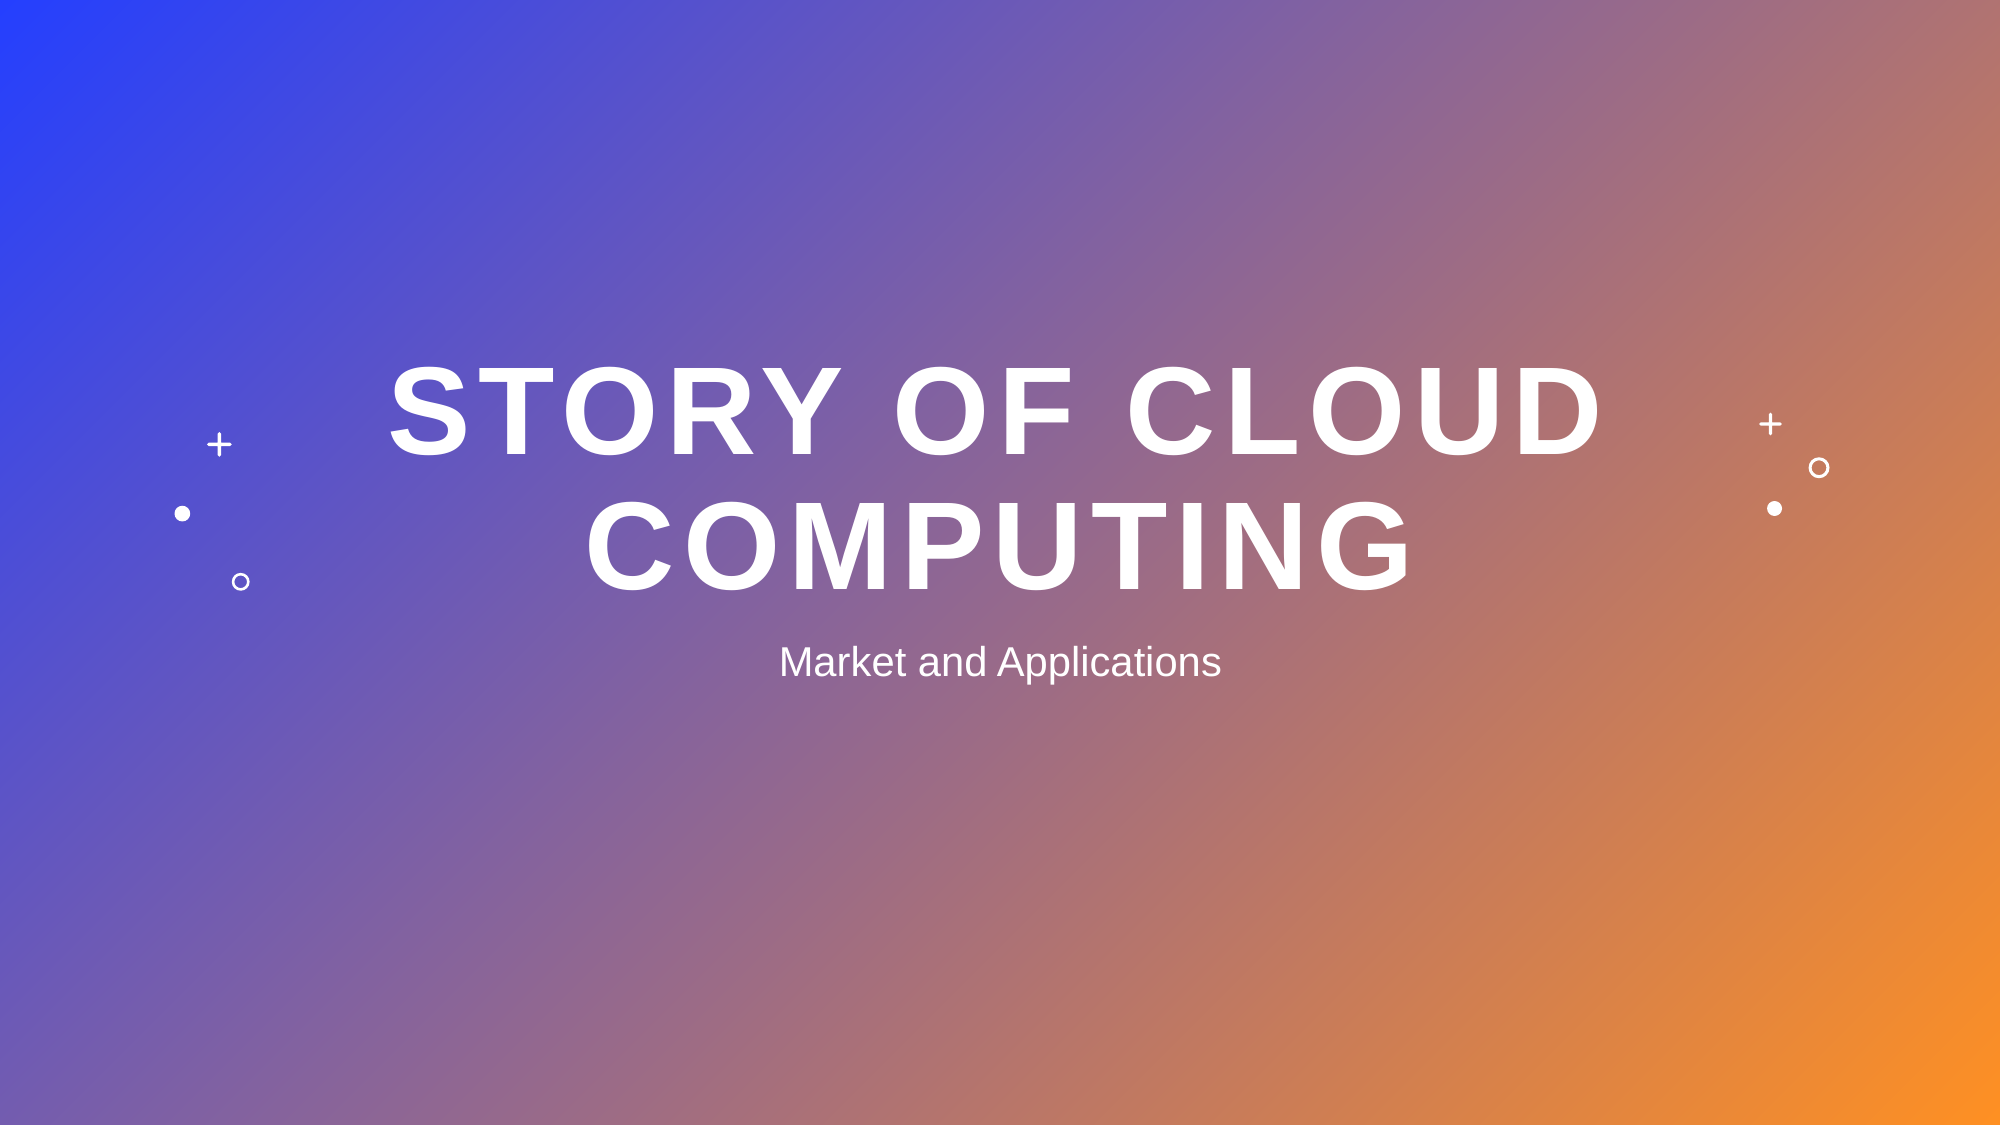

# Story of cloud computing
Market and Applications